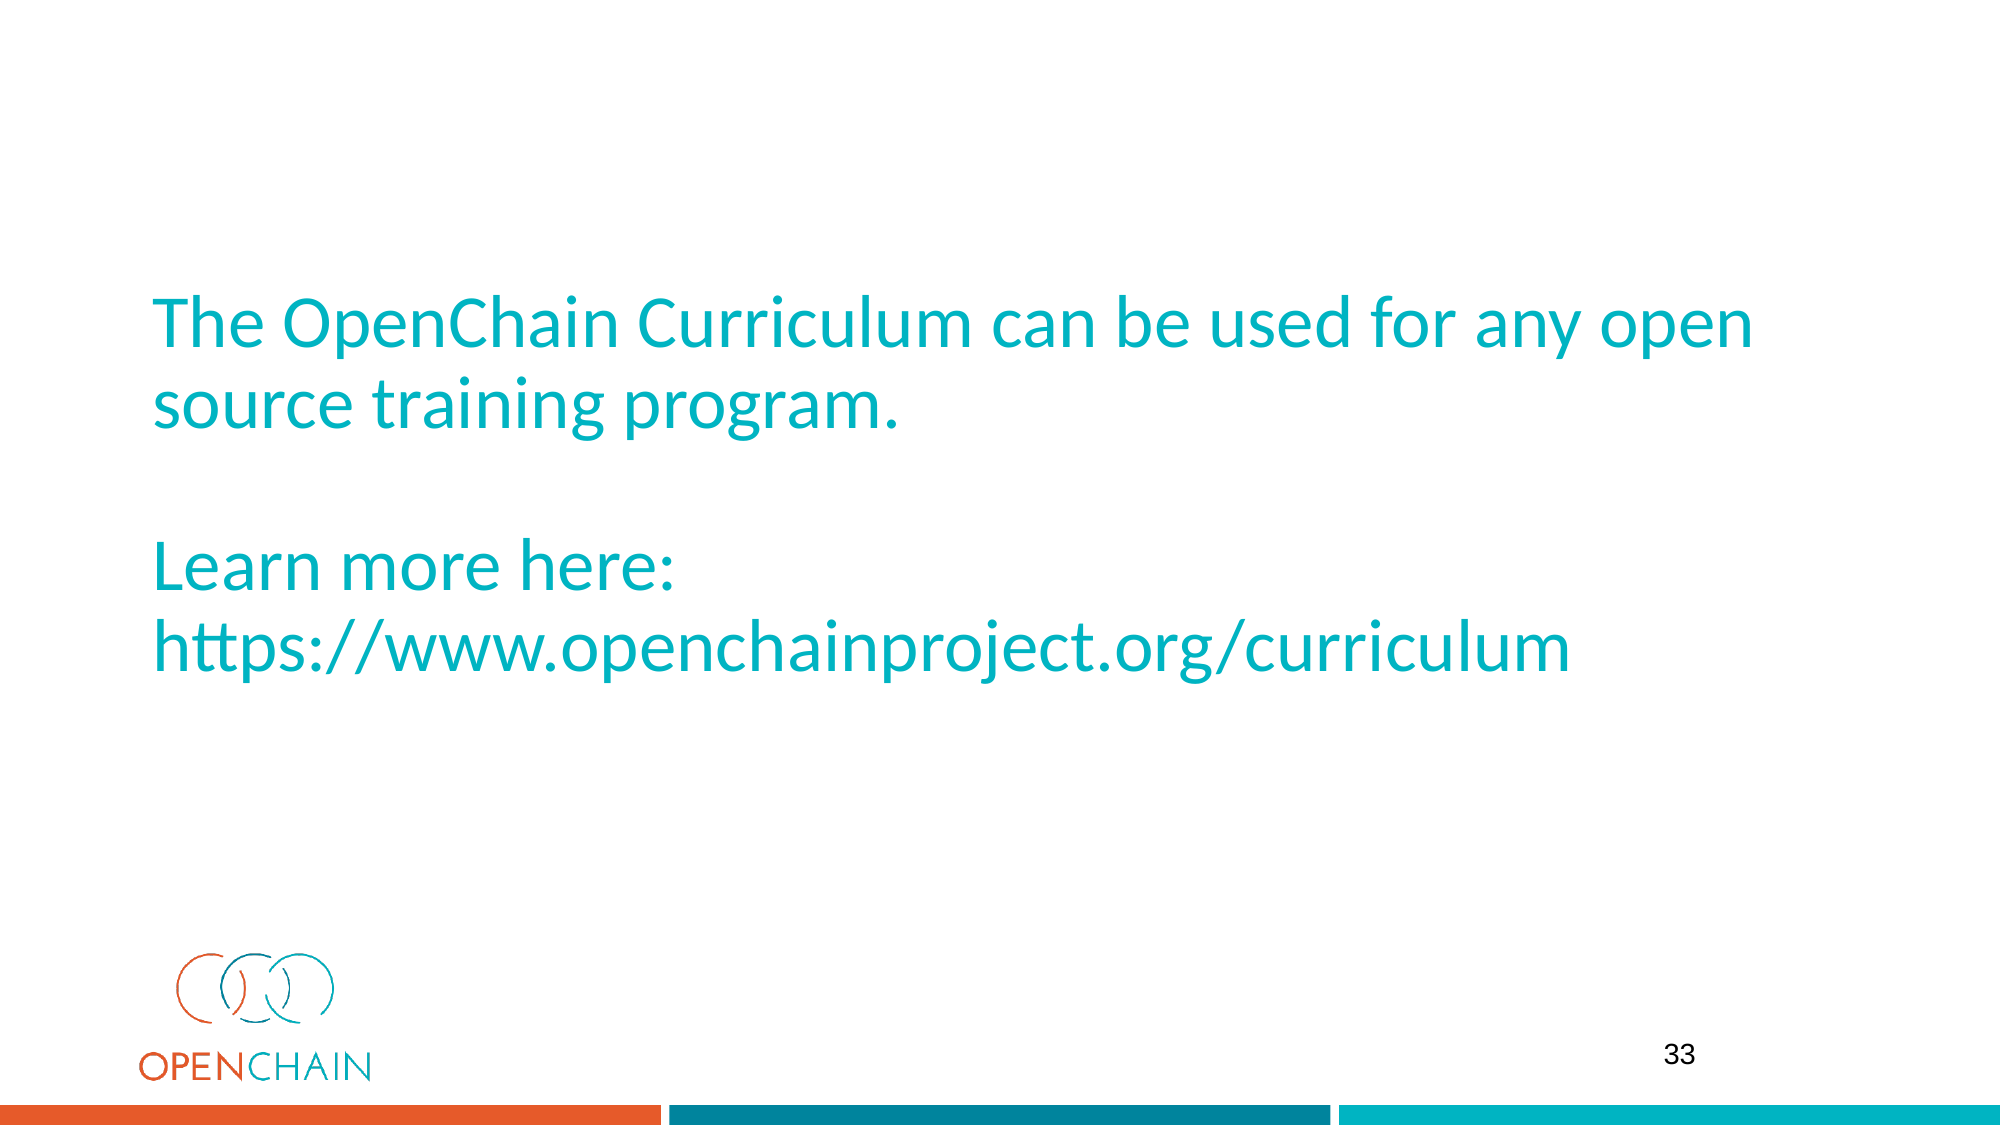

# The OpenChain Curriculum can be used for any open source training program.

Learn more here:
https://www.openchainproject.org/curriculum
33